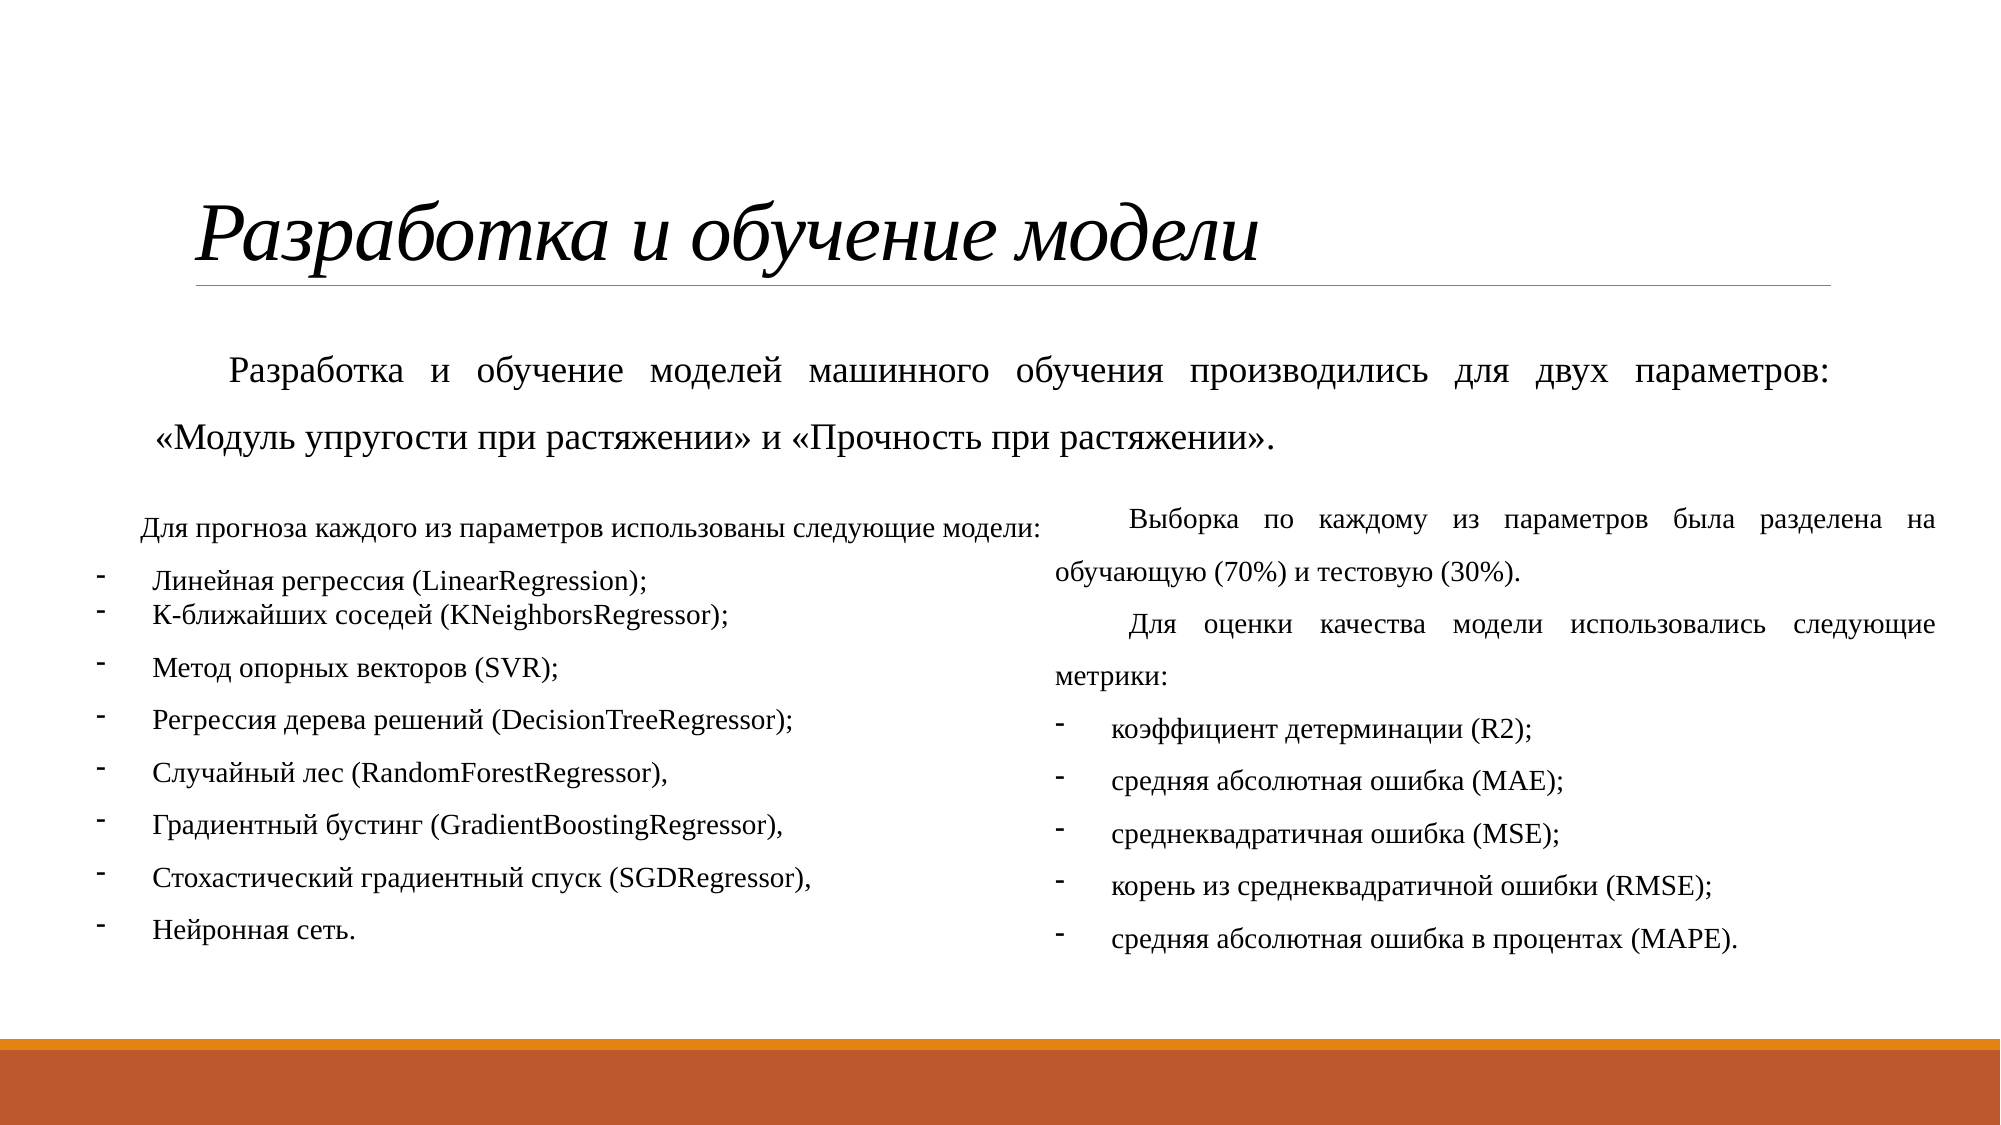

# Разработка и обучение модели
Разработка и обучение моделей машинного обучения производились для двух параметров: «Модуль упругости при растяжении» и «Прочность при растяжении».
Выборка по каждому из параметров была разделена на обучающую (70%) и тестовую (30%).
Для оценки качества модели использовались следующие метрики:
коэффициент детерминации (R2);
средняя абсолютная ошибка (MAE);
среднеквадратичная ошибка (MSE);
корень из среднеквадратичной ошибки (RMSE);
средняя абсолютная ошибка в процентах (MAPE).
Для прогноза каждого из параметров использованы следующие модели:
Линейная регрессия (LinearRegression);
К-ближайших соседей (KNeighborsRegressor);
Метод опорных векторов (SVR);
Регрессия дерева решений (DecisionTreeRegressor);
Случайный лес (RandomForestRegressor),
Градиентный бустинг (GradientBoostingRegressor),
Стохастический градиентный спуск (SGDRegressor),
Нейронная сеть.